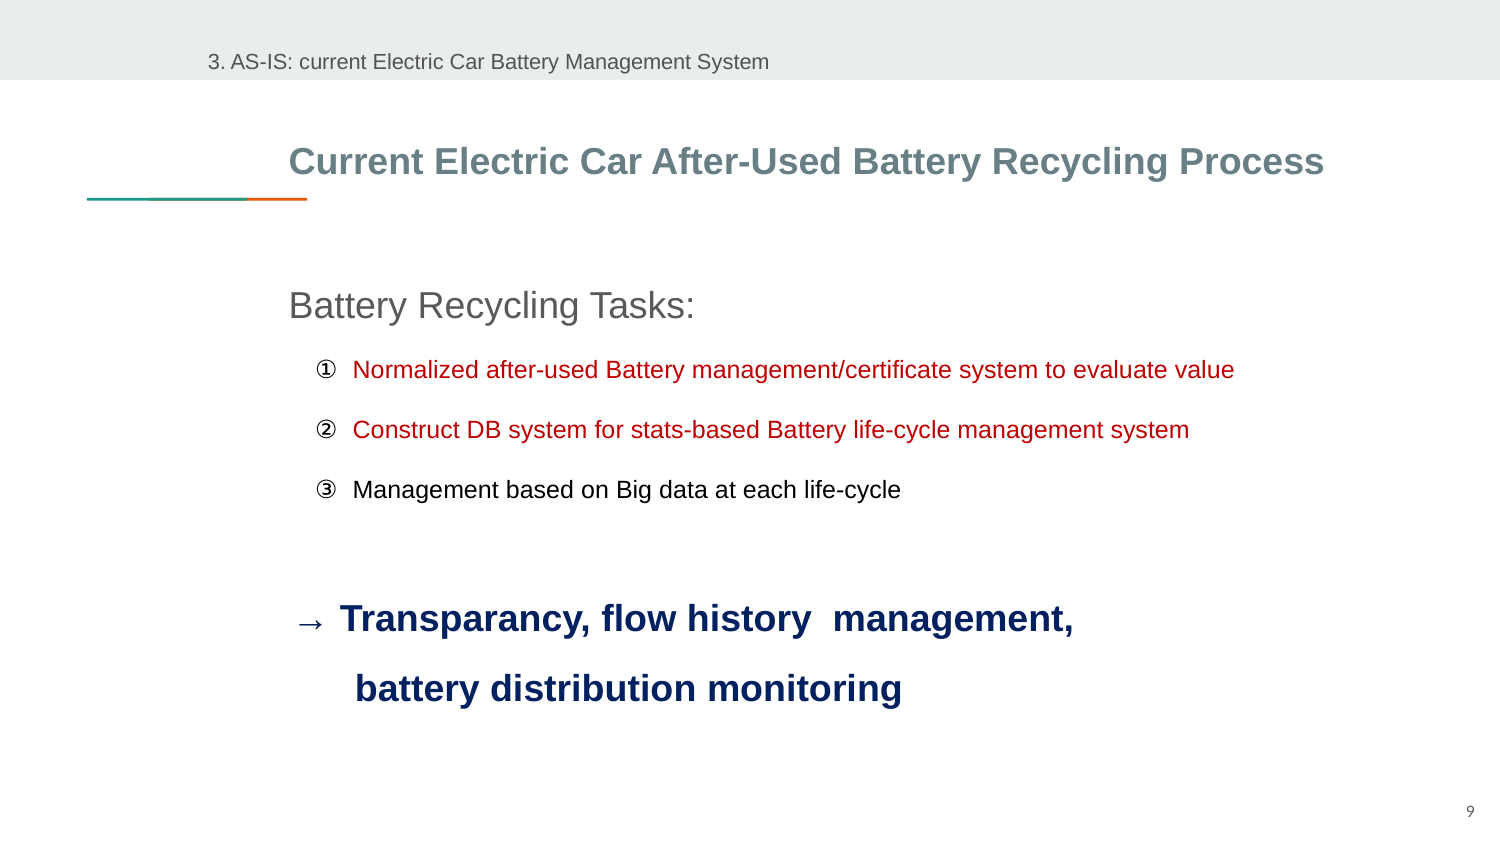

3. AS-IS: current Electric Car Battery Management System
# Current Electric Car After-Used Battery Recycling Process
Battery Recycling Tasks:

Normalized after-used Battery management/certificate system to evaluate value
Construct DB system for stats-based Battery life-cycle management system
Management based on Big data at each life-cycle
→ Transparancy, flow history  management,
      battery distribution monitoring
9